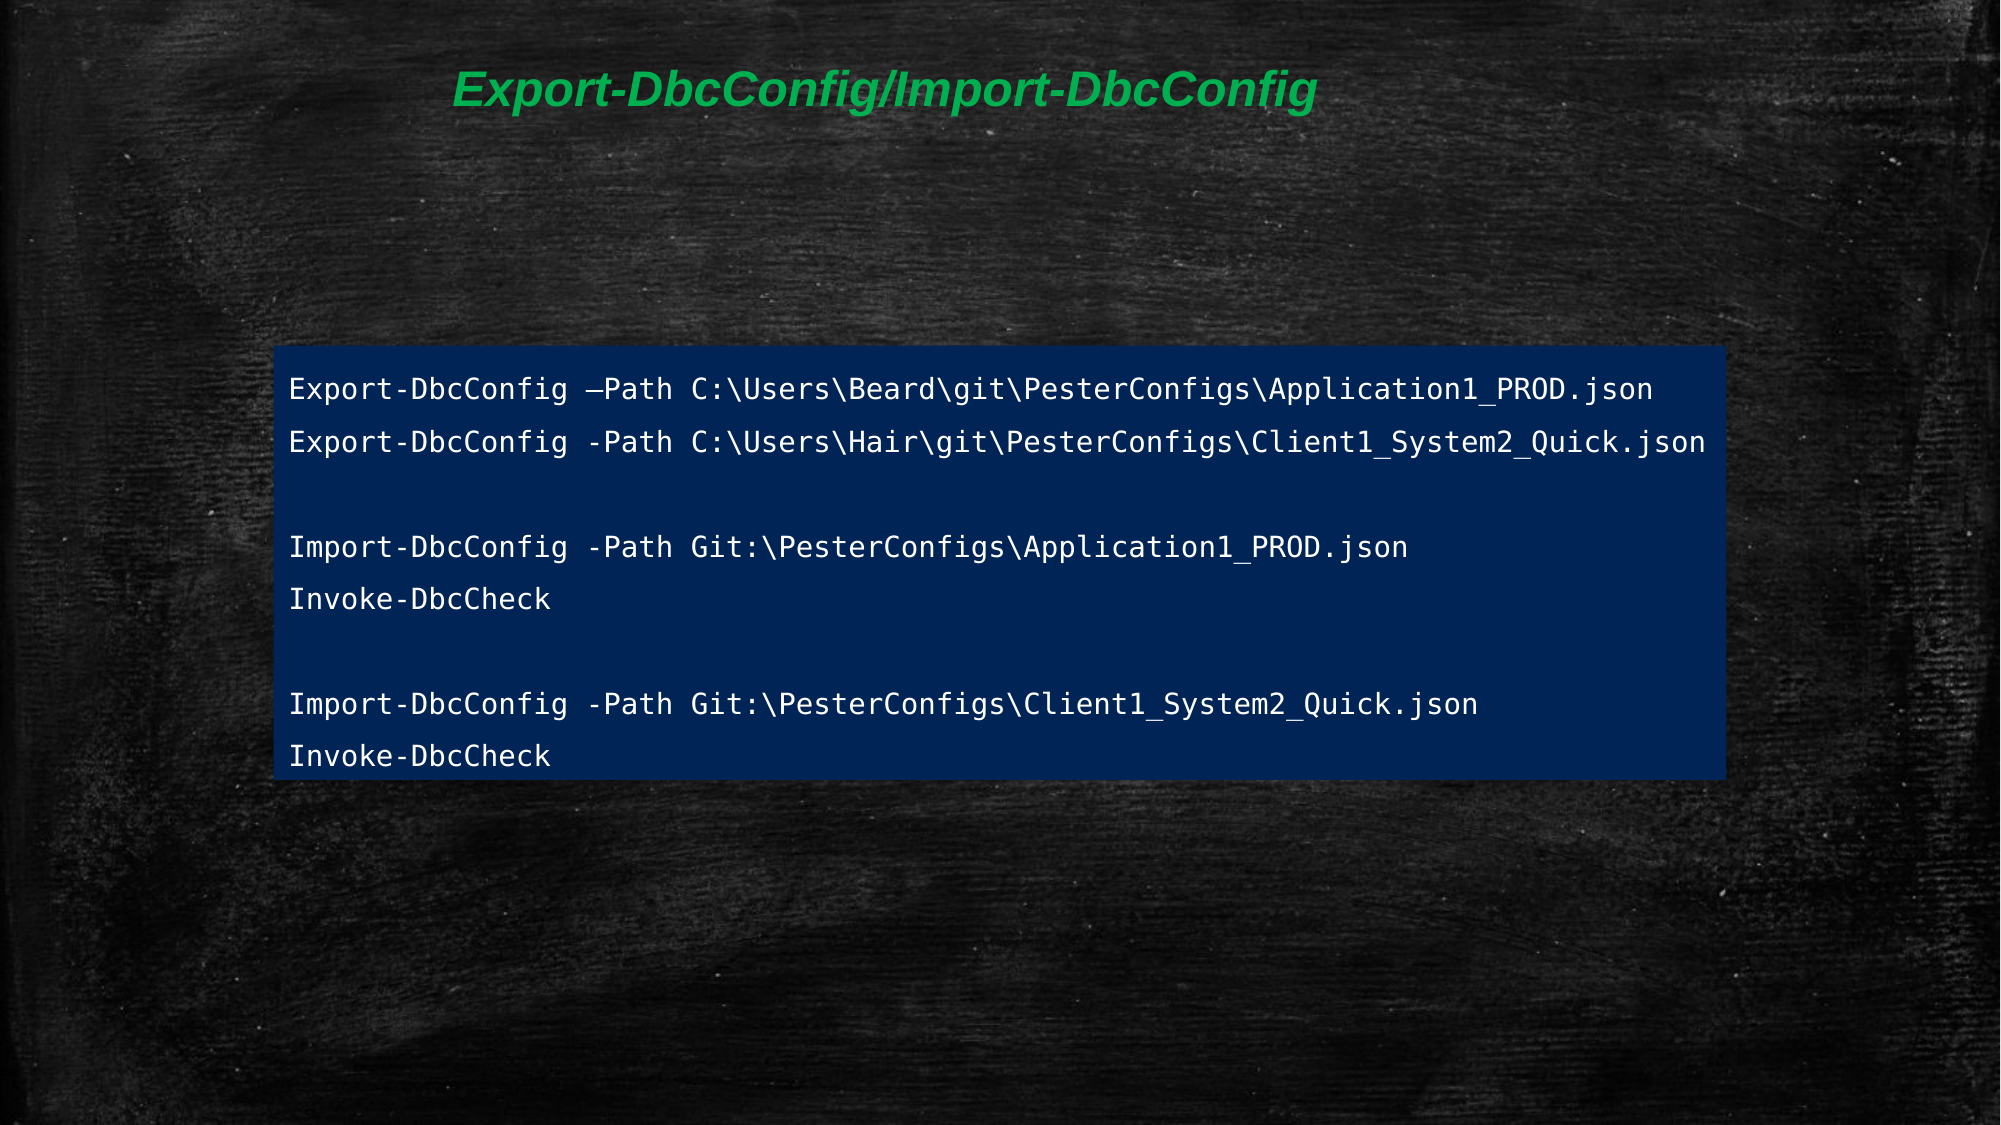

# Export-DbcConfig/Import-DbcConfig
Export-DbcConfig –Path C:\Users\Beard\git\PesterConfigs\Application1_PROD.json
Export-DbcConfig -Path C:\Users\Hair\git\PesterConfigs\Client1_System2_Quick.json

Import-DbcConfig -Path Git:\PesterConfigs\Application1_PROD.json
Invoke-DbcCheck

Import-DbcConfig -Path Git:\PesterConfigs\Client1_System2_Quick.json
Invoke-DbcCheck